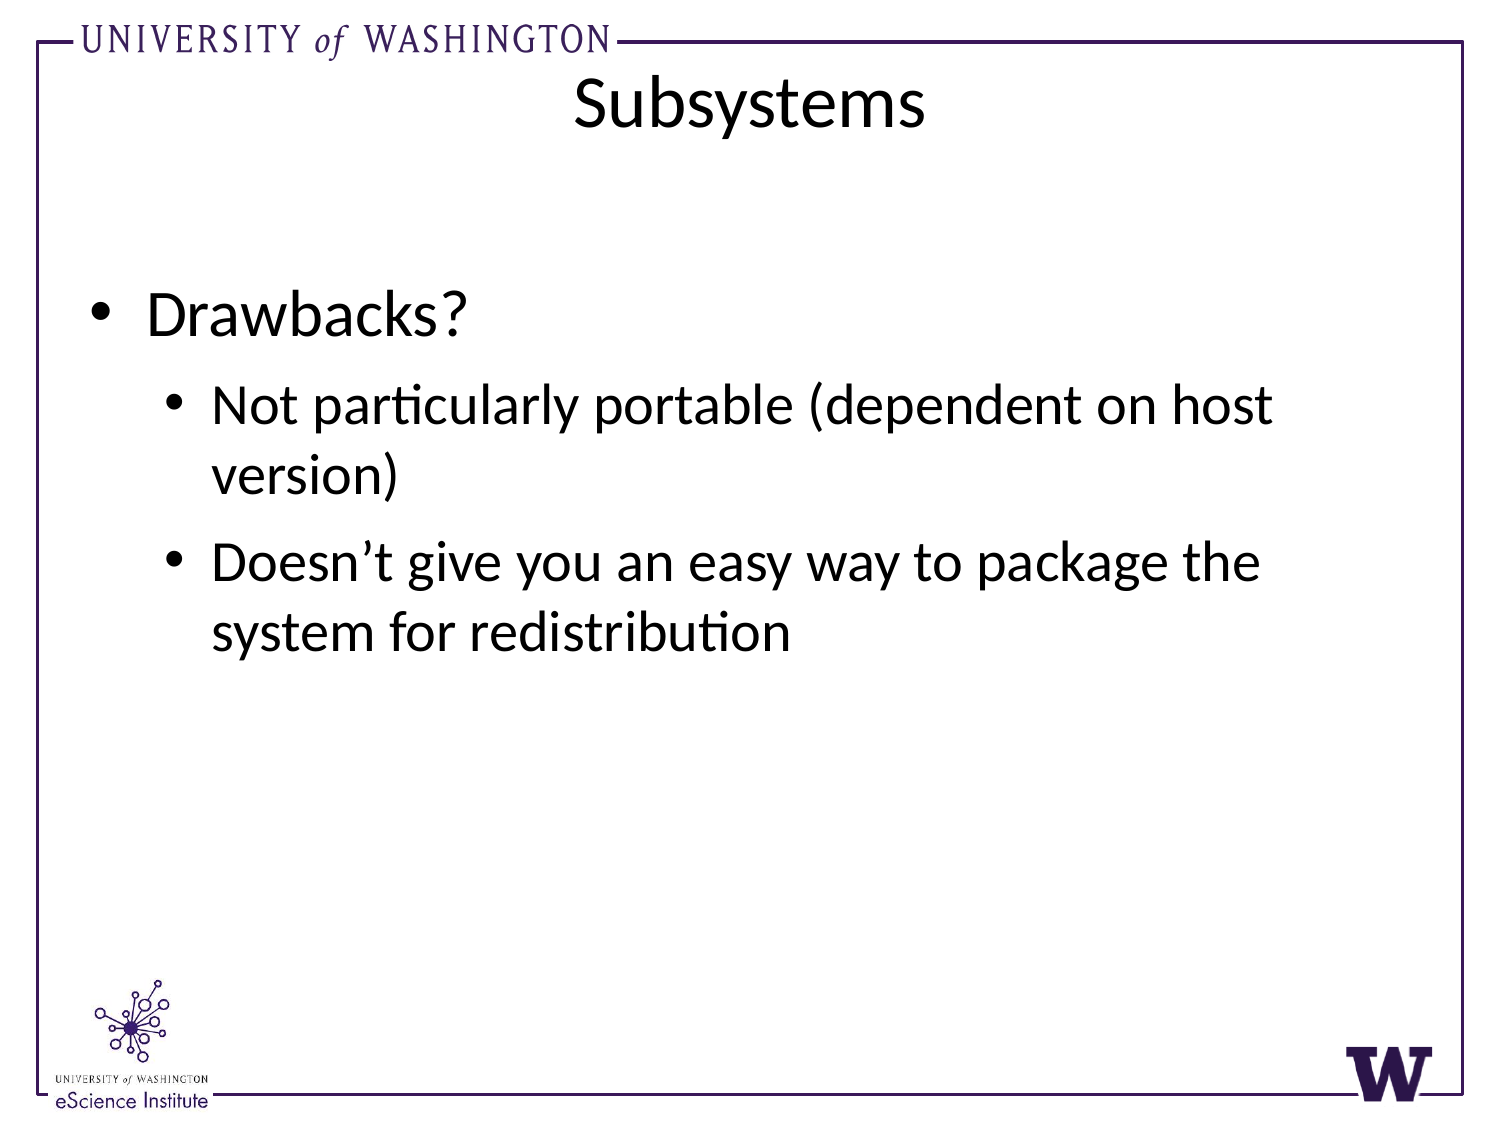

# Subsystems
Drawbacks?
Not particularly portable (dependent on host version)
Doesn’t give you an easy way to package the system for redistribution